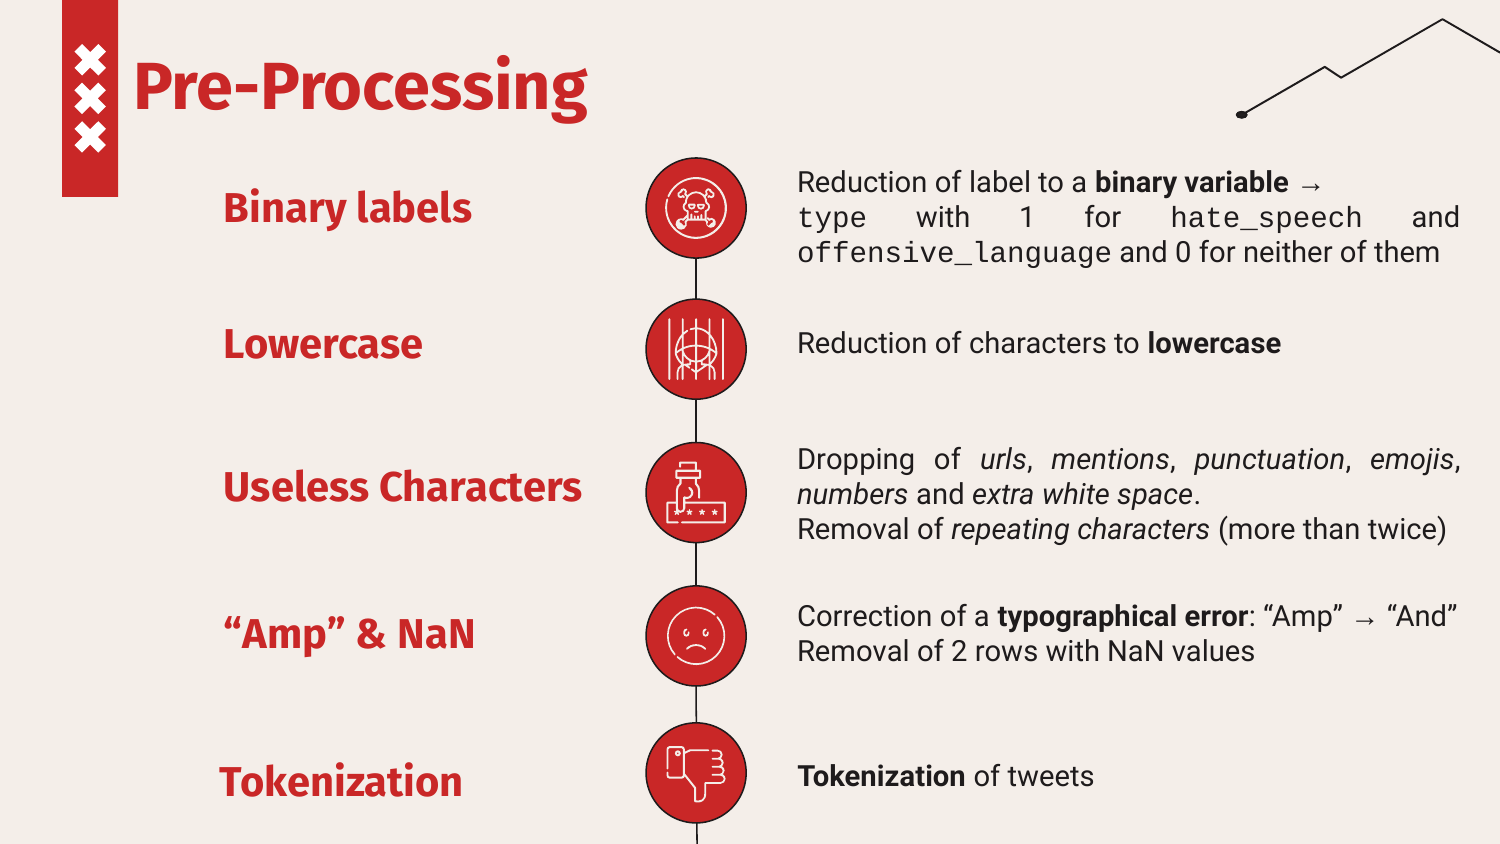

# Pre-Processing

Reduction of label to a binary variable →
type with 1 for hate_speech and offensive_language and 0 for neither of them

Binary labels

Reduction of characters to lowercase
Lowercase

Dropping of urls, mentions, punctuation, emojis, numbers and extra white space.
Removal of repeating characters (more than twice)

Useless Characters

Correction of a typographical error: “Amp” → “And”
Removal of 2 rows with NaN values

“Amp” & NaN

Tokenization of tweets
Tokenization